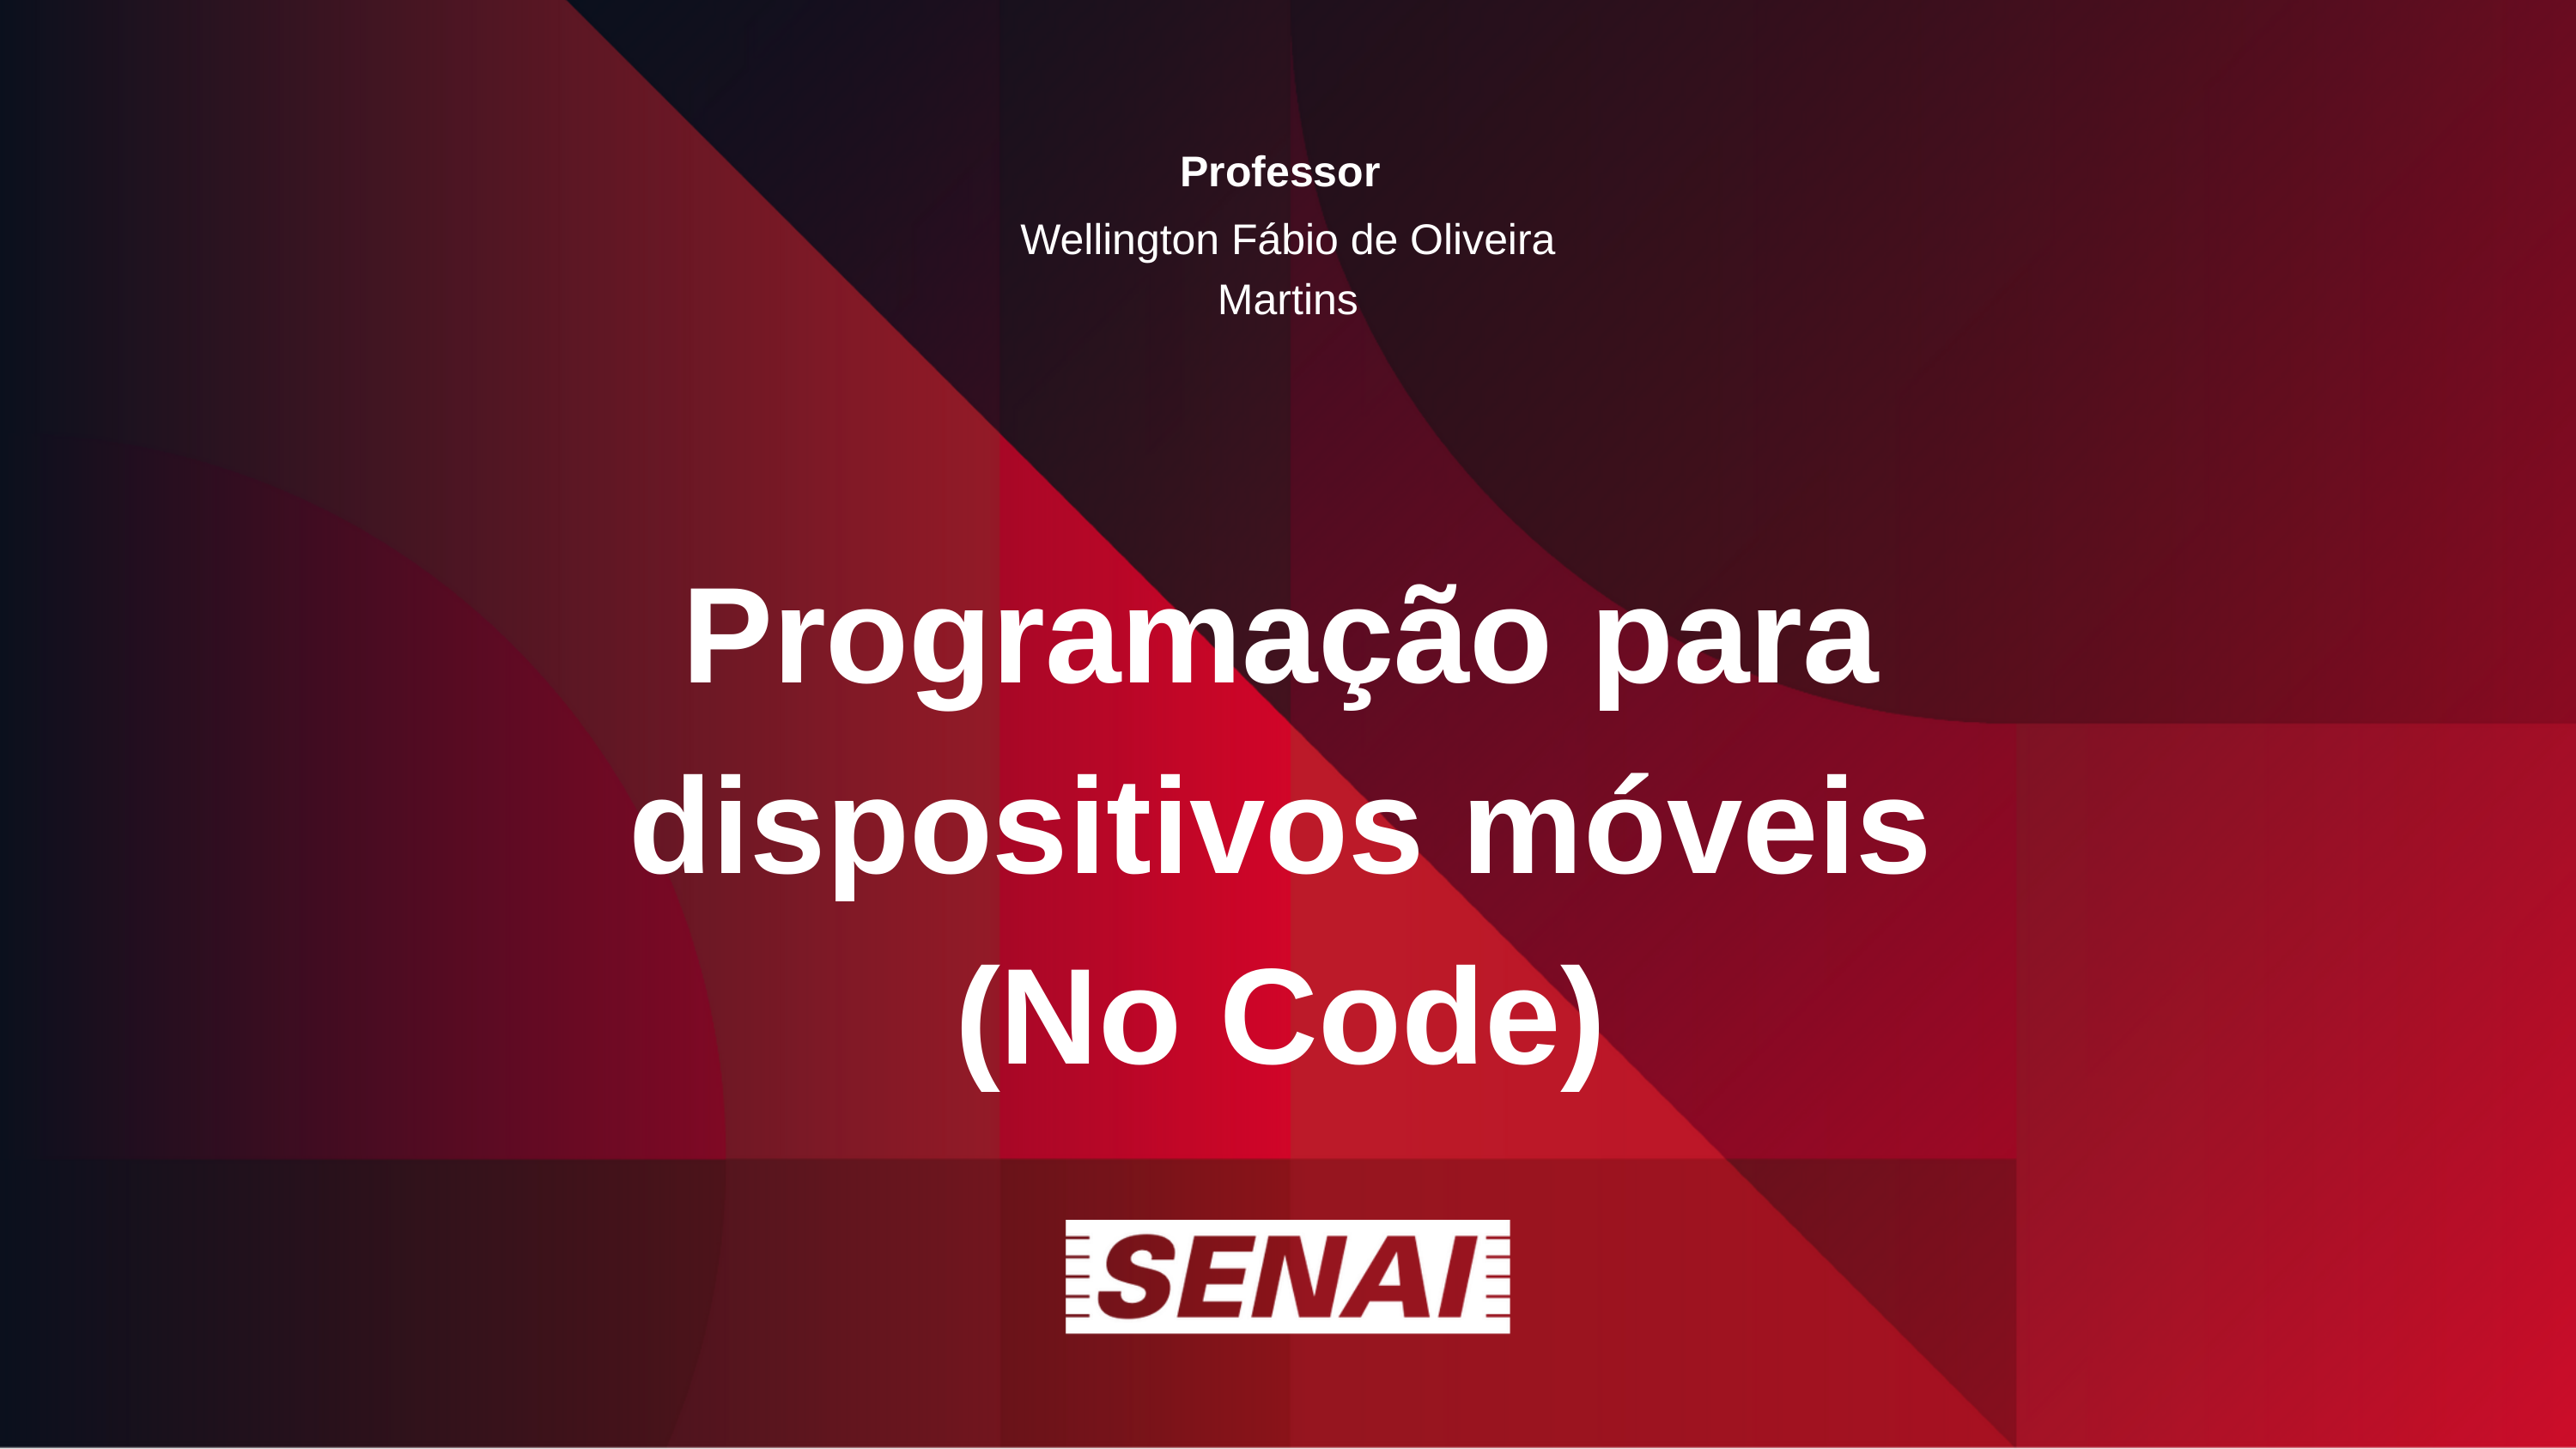

Professor
Wellington Fábio de Oliveira Martins
Programação para dispositivos móveis (No Code)